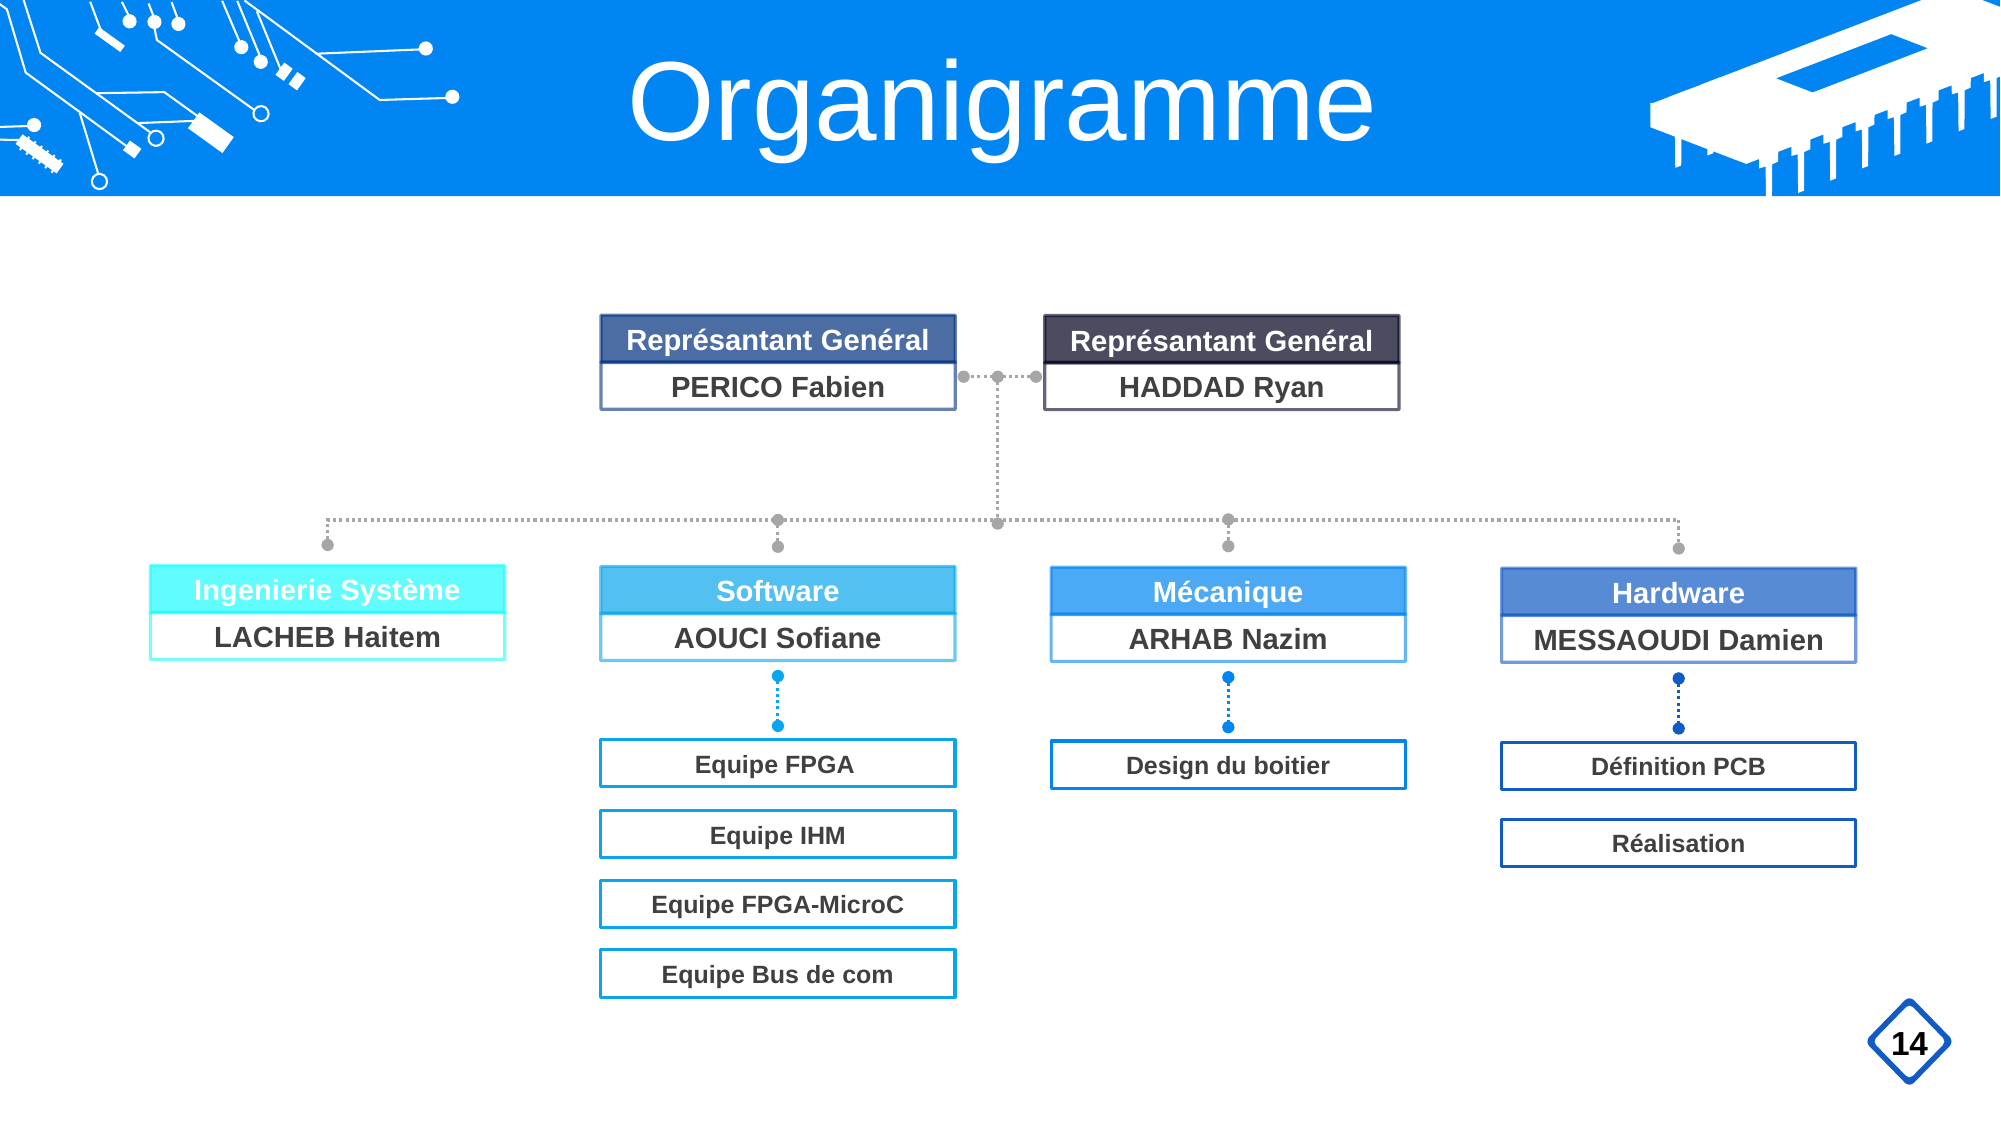

Organigramme
Représantant Genéral
PERICO Fabien
Représantant Genéral
HADDAD Ryan

Ingenierie Système
Software
Mécanique
Hardware
LACHEB Haitem
AOUCI Sofiane
ARHAB Nazim
MESSAOUDI Damien

Equipe FPGA
Design du boitier
Définition PCB
Equipe IHM
Réalisation
Equipe FPGA-MicroC
Equipe Bus de com

14